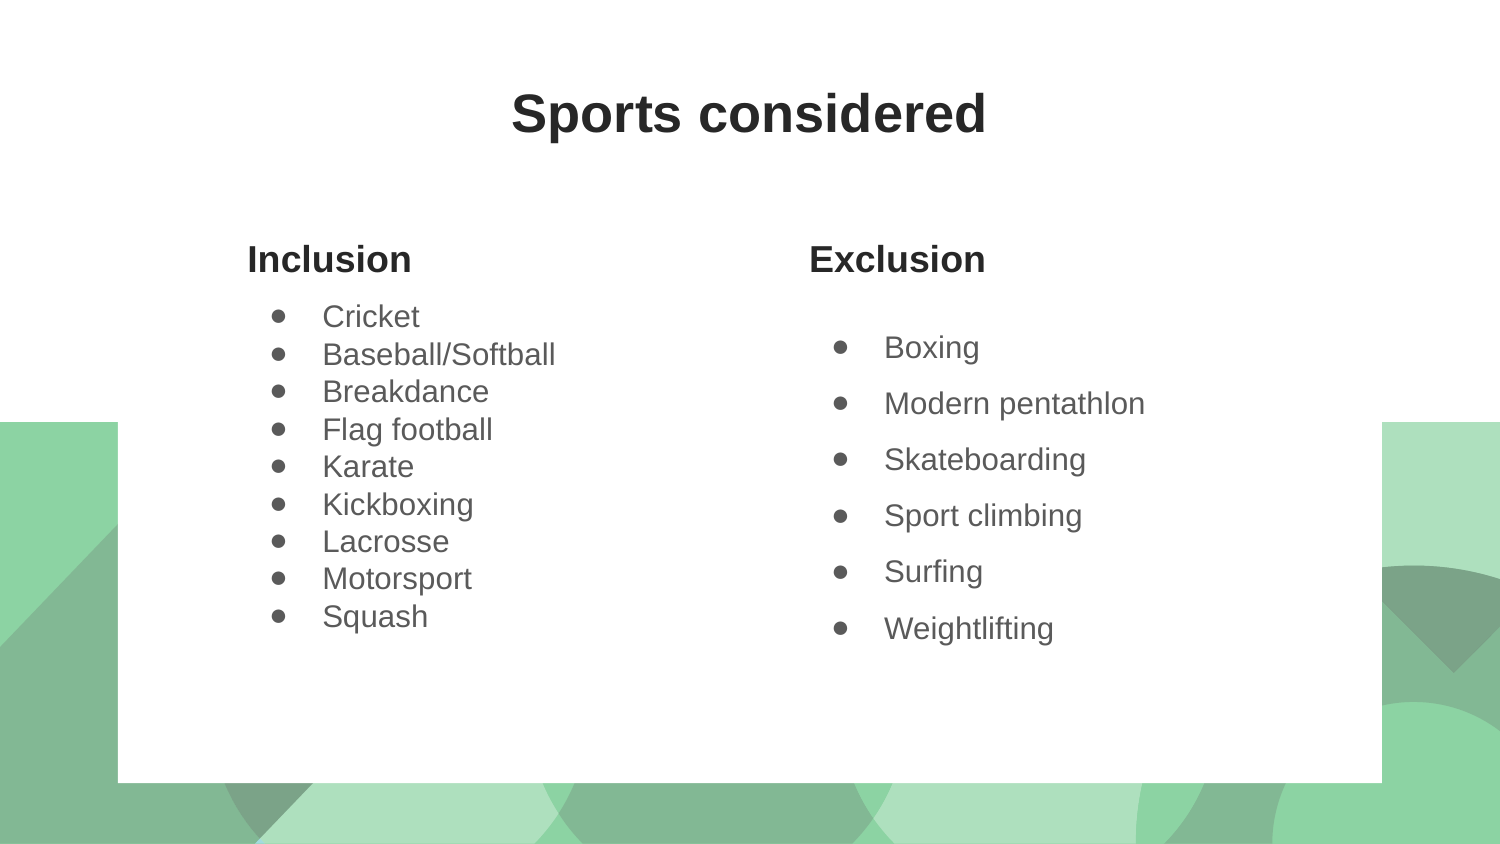

Sports considered
# Inclusion
Exclusion
Boxing
Modern pentathlon
Skateboarding
Sport climbing
Surfing
Weightlifting
Cricket
Baseball/Softball
Breakdance
Flag football
Karate
Kickboxing
Lacrosse
Motorsport
Squash